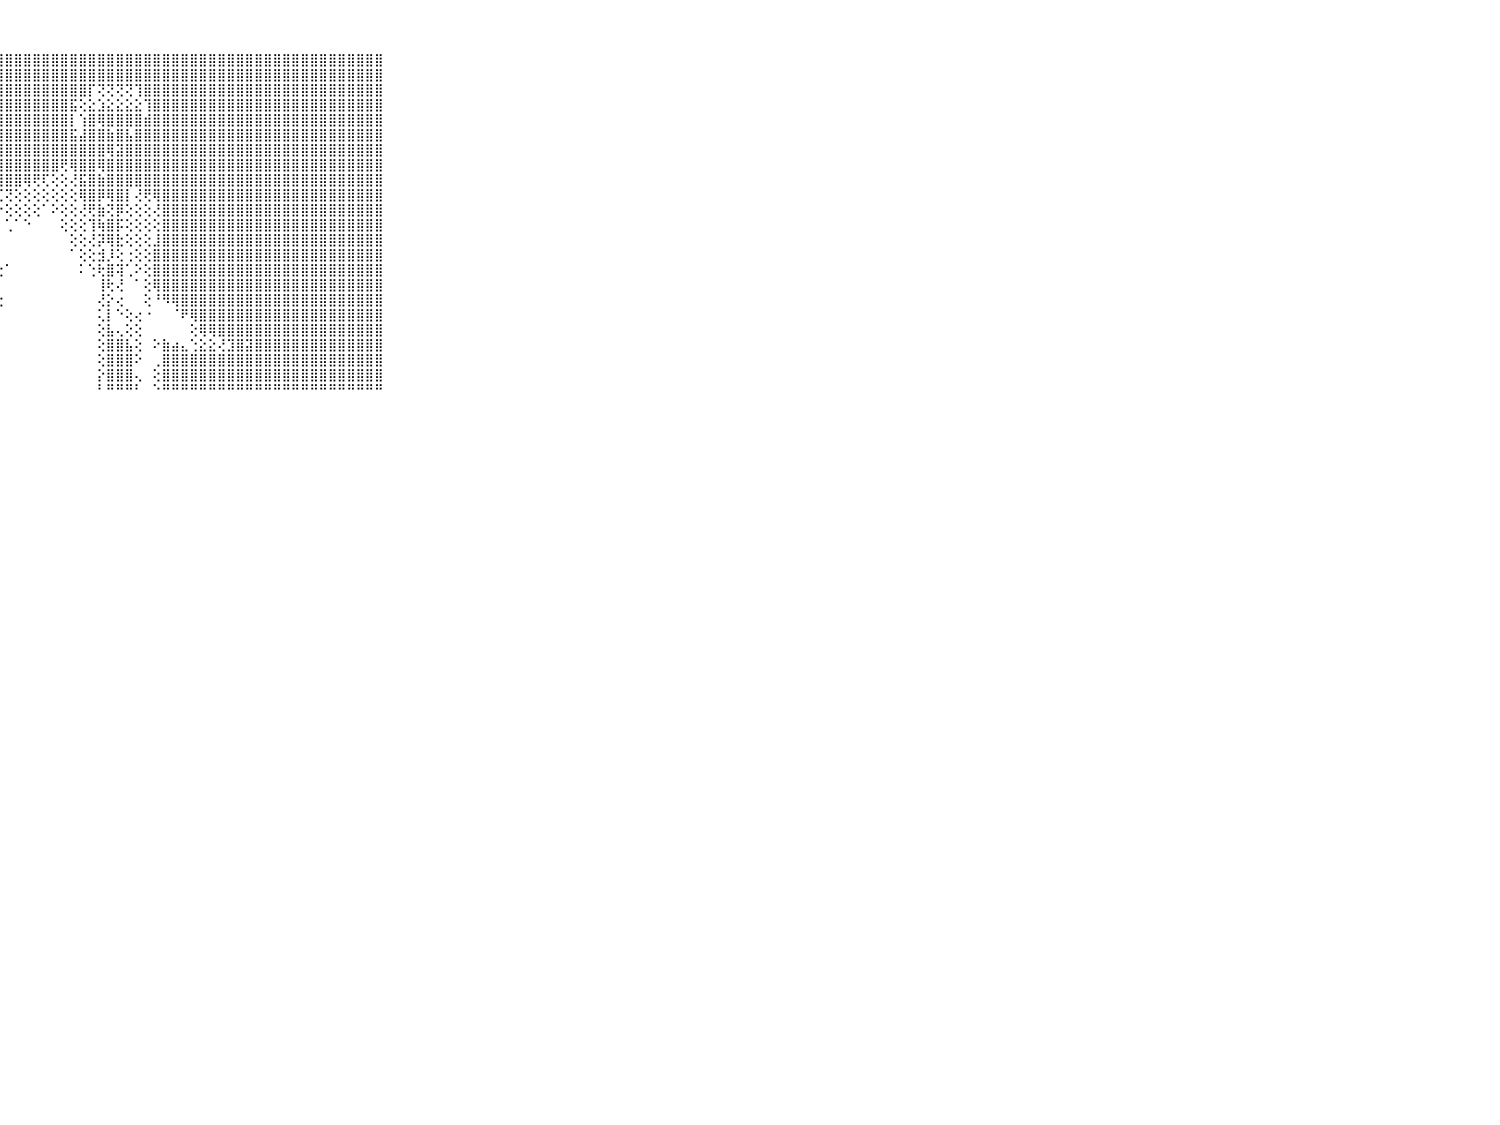

⠀⠀⠀⠀⠀⠀⠀⠀⠀⠀⠀⣿⣿⣿⣿⣿⣿⣿⣿⣿⣿⣿⣿⣿⣿⣿⣿⣿⣿⣿⣿⣿⣿⣿⣿⣿⣿⣿⣿⣿⣿⣿⣿⣿⣿⣿⣿⣿⣿⣿⣿⣿⣿⣿⣿⣿⣿⣿⣿⣿⣿⣿⣿⣿⣿⣿⣿⣿⣿⠀⠀⠀⠀⠀⠀⠀⠀⠀⠀⠀⠀
⠀⠀⠀⠀⠀⠀⠀⠀⠀⠀⠀⣿⣿⣿⣿⣿⣿⣿⣿⣿⣿⣿⣿⣿⣿⣿⣿⣿⣿⣿⣿⣿⣿⣿⣿⣿⣿⣿⣿⣿⣿⣿⣿⣿⣿⣿⣿⣿⣿⣿⣿⣿⣿⣿⣿⣿⣿⣿⣿⣿⣿⣿⣿⣿⣿⣿⣿⣿⣿⠀⠀⠀⠀⠀⠀⠀⠀⠀⠀⠀⠀
⠀⠀⠀⠀⠀⠀⠀⠀⠀⠀⠀⣿⣿⣿⣿⣿⣿⣿⣿⣿⣿⣿⣿⣿⣿⣿⣿⣿⣿⣿⣿⣿⣿⣿⣿⣿⣿⡏⢝⢝⢝⢝⢹⣿⣿⣿⣿⣿⣿⣿⣿⣿⣿⣿⣿⣿⣿⣿⣿⣿⣿⣿⣿⣿⣿⣿⣿⣿⣿⠀⠀⠀⠀⠀⠀⠀⠀⠀⠀⠀⠀
⠀⠀⠀⠀⠀⠀⠀⠀⠀⠀⠀⣿⣿⣿⣿⣿⣿⣿⣿⣿⣿⣿⣿⣿⣿⣿⣿⣿⣿⣿⣿⣿⣿⣿⣿⣯⢕⣕⣱⣕⣕⣕⣕⢹⣿⣿⣿⣿⣿⣿⣿⣿⣿⣿⣿⣿⣿⣿⣿⣿⣿⣿⣿⣿⣿⣿⣿⣿⣿⠀⠀⠀⠀⠀⠀⠀⠀⠀⠀⠀⠀
⠀⠀⠀⠀⠀⠀⠀⠀⠀⠀⠀⣿⣿⣿⣿⣿⣿⣿⣿⣿⣿⣿⣿⣿⣿⣿⣿⣿⣿⣿⣿⣿⣿⣿⣿⡇⢱⣿⢿⣿⣿⣿⣿⣾⣿⣿⣿⣿⣿⣿⣿⣿⣿⣿⣿⣿⣿⣿⣿⣿⣿⣿⣿⣿⣿⣿⣿⣿⣿⠀⠀⠀⠀⠀⠀⠀⠀⠀⠀⠀⠀
⠀⠀⠀⠀⠀⠀⠀⠀⠀⠀⠀⣿⣿⣿⣿⣿⣿⣿⣿⣿⣿⣿⣿⣿⣿⣿⣿⣿⣿⣿⣿⣿⣿⣿⣿⣯⣼⣿⣿⣷⣿⣧⣿⣿⣿⣿⣿⣿⣿⣿⣿⣿⣿⣿⣿⣿⣿⣿⣿⣿⣿⣿⣿⣿⣿⣿⣿⣿⣿⠀⠀⠀⠀⠀⠀⠀⠀⠀⠀⠀⠀
⠀⠀⠀⠀⠀⠀⠀⠀⠀⠀⠀⣿⣿⣿⣿⣿⣿⣿⣿⣿⣿⣿⣿⣿⣿⣿⣿⣿⣿⣿⣿⣿⣿⣿⣿⣿⣿⣿⣿⢿⣽⣿⣿⣿⣿⣿⣿⣿⣿⣿⣿⣿⣿⣿⣿⣿⣿⣿⣿⣿⣿⣿⣿⣿⣿⣿⣿⣿⣿⠀⠀⠀⠀⠀⠀⠀⠀⠀⠀⠀⠀
⠀⠀⠀⠀⠀⠀⠀⠀⠀⠀⠀⣿⣿⣿⣿⣿⣿⣿⣿⣿⣿⣿⣿⣿⣿⣿⣿⣿⣿⣿⣿⣿⣿⣿⢟⢿⣿⣿⢿⣿⣿⣿⣿⣿⣿⣿⣿⣿⣿⣿⣿⣿⣿⣿⣿⣿⣿⣿⣿⣿⣿⣿⣿⣿⣿⣿⣿⣿⣿⠀⠀⠀⠀⠀⠀⠀⠀⠀⠀⠀⠀
⠀⠀⠀⠀⠀⠀⠀⠀⠀⠀⠀⣿⣿⣿⣿⣿⣿⣿⣿⣿⣿⣿⣿⣿⣿⣿⣿⣿⣿⣿⢿⢟⢏⢕⢕⢜⣯⣿⣷⣿⣿⣿⣿⣿⣿⣿⣿⣿⣿⣿⣿⣿⣿⣿⣿⣿⣿⣿⣿⣿⣿⣿⣿⣿⣿⣿⣿⣿⣿⠀⠀⠀⠀⠀⠀⠀⠀⠀⠀⠀⠀
⠀⠀⠀⠀⠀⠀⠀⠀⠀⠀⠀⣿⣿⣿⣿⣿⣿⣿⣿⣿⣿⣿⣿⣿⣿⣿⣿⢏⢝⢕⢕⢕⢕⢕⢕⢕⢿⣿⡿⢿⣿⡇⢜⢟⢿⣿⣿⣿⣿⣿⣿⣿⣿⣿⣿⣿⣿⣿⣿⣿⣿⣿⣿⣿⣿⣿⣿⣿⣿⠀⠀⠀⠀⠀⠀⠀⠀⠀⠀⠀⠀
⠀⠀⠀⠀⠀⠀⠀⠀⠀⠀⠀⣿⣿⣿⣿⣿⣿⣿⣿⣿⣿⣿⣿⣿⣿⡿⢇⠑⢕⢕⢕⢕⠁⠕⢕⢕⢜⢟⣷⢝⡿⢕⢕⢕⢜⣿⣿⣿⣿⣿⣿⣿⣿⣿⣿⣿⣿⣿⣿⣿⣿⣿⣿⣿⣿⣿⣿⣿⣿⠀⠀⠀⠀⠀⠀⠀⠀⠀⠀⠀⠀
⠀⠀⠀⠀⠀⠀⠀⠀⠀⠀⠀⣿⣿⣿⣿⣿⣿⣿⣿⣿⣿⣿⣿⣿⡿⠑⠄⠀⢁⠁⠑⠀⠀⠀⢕⢕⢕⢹⢷⣿⡯⢕⢕⢕⢕⣿⣿⣿⣿⣿⣿⣿⣿⣿⣿⣿⣿⣿⣿⣿⣿⣿⣿⣿⣿⣿⣿⣿⣿⠀⠀⠀⠀⠀⠀⠀⠀⠀⠀⠀⠀
⠀⠀⠀⠀⠀⠀⠀⠀⠀⠀⠀⣿⣿⣿⣿⣿⣿⣿⣿⣿⣿⣿⣿⣿⢇⢔⢔⠀⠀⠀⠀⠀⠀⠀⠀⢕⢕⢜⡽⢿⣗⢕⢕⢕⣸⣿⣿⣿⣿⣿⣿⣿⣿⣿⣿⣿⣿⣿⣿⣿⣿⣿⣿⣿⣿⣿⣿⣿⣿⠀⠀⠀⠀⠀⠀⠀⠀⠀⠀⠀⠀
⠀⠀⠀⠀⠀⠀⠀⠀⠀⠀⠀⣿⣿⣿⣿⣿⣿⣿⣿⣿⣿⣿⣿⡏⢕⠁⠅⠀⠀⠀⠀⠀⠀⠀⠀⠁⢕⢕⣺⡸⢕⢐⢕⢕⣿⣿⣿⣿⣿⣿⣿⣿⣿⣿⣿⣿⣿⣿⣿⣿⣿⣿⣿⣿⣿⣿⣿⣿⣿⠀⠀⠀⠀⠀⠀⠀⠀⠀⠀⠀⠀
⠀⠀⠀⠀⠀⠀⠀⠀⠀⠀⠀⣿⣿⣿⣿⣿⣿⣿⣿⣿⣿⣿⡿⠎⠀⠀⠀⢑⠁⠀⠀⠀⠀⠀⠀⠀⠅⢑⢗⣿⢽⢁⠕⢕⣿⣿⣿⣿⣿⣿⣿⣿⣿⣿⣿⣿⣿⣿⣿⣿⣿⣿⣿⣿⣿⣿⣿⣿⣿⠀⠀⠀⠀⠀⠀⠀⠀⠀⠀⠀⠀
⠀⠀⠀⠀⠀⠀⠀⠀⠀⠀⠀⣿⣿⣿⣿⣿⣿⣿⣿⣿⣿⡿⢕⠀⠀⠀⠀⠁⠀⠀⠀⠀⠀⠀⠀⠀⠀⠀⢸⢗⢜⠀⠁⢕⢿⣿⣿⣿⣿⣿⣿⣿⣿⣿⣿⣿⣿⣿⣿⣿⣿⣿⣿⣿⣿⣿⣿⣿⣿⠀⠀⠀⠀⠀⠀⠀⠀⠀⠀⠀⠀
⠀⠀⠀⠀⠀⠀⠀⠀⠀⠀⠀⣿⣿⣿⣿⣿⣿⣿⣿⣿⣿⡗⠀⠀⠀⢀⢀⢕⠀⠀⠀⠀⠀⠀⠀⠀⠀⠀⢜⡕⢔⠀⠀⢕⠘⠻⢿⣿⣿⣿⣿⣿⣿⣿⣿⣿⣿⣿⣿⣿⣿⣿⣿⣿⣿⣿⣿⣿⣿⠀⠀⠀⠀⠀⠀⠀⠀⠀⠀⠀⠀
⠀⠀⠀⠀⠀⠀⠀⠀⠀⠀⠀⣿⣿⣿⣿⣿⣿⣿⣿⣿⡿⠕⠀⠀⢔⣼⣷⠃⠀⠀⠀⠀⠀⠀⠀⠀⠀⠀⢅⡇⠑⢕⢔⠐⠀⠀⠈⠟⢿⣿⣿⣿⣿⣿⣿⣿⣿⣿⣿⣿⣿⣿⣿⣿⣿⣿⣿⣿⣿⠀⠀⠀⠀⠀⠀⠀⠀⠀⠀⠀⠀
⠀⠀⠀⠀⠀⠀⠀⠀⠀⠀⠀⣿⣿⣿⣿⣿⣿⣿⣿⣿⢕⠁⠀⢕⣱⡿⠕⠀⠀⠀⠀⠀⠀⠀⠀⠀⠀⠀⢕⣧⢄⢕⢕⠀⠀⠀⠀⠀⢕⢿⢿⣿⣿⣿⣿⣿⣿⣿⣿⣿⣿⣿⣿⣿⣿⣿⣿⣿⣿⠀⠀⠀⠀⠀⠀⠀⠀⠀⠀⠀⠀
⠀⠀⠀⠀⠀⠀⠀⠀⠀⠀⠀⣿⣿⣿⣿⣿⣿⣿⣿⠏⠀⠄⠀⢱⡟⠕⠀⠀⠀⠀⠀⠀⠀⠀⠀⠀⠀⠀⢕⣿⣿⣧⢕⠀⠕⣷⣴⣄⢑⣕⣕⢜⣹⣿⣽⣿⣿⣿⣿⣿⣿⣿⣿⣿⣿⣿⣿⣿⣿⠀⠀⠀⠀⠀⠀⠀⠀⠀⠀⠀⠀
⠀⠀⠀⠀⠀⠀⠀⠀⠀⠀⠀⣿⣿⣿⣿⣿⣿⣿⢇⠀⠀⢀⢰⡟⠑⠀⠀⠀⠀⠀⠀⠀⠀⠀⠀⠀⠀⠀⢕⣿⣿⣿⠕⠀⢀⣿⣿⣿⣿⣿⣿⣿⣿⣿⣿⣿⣿⣿⣿⣿⣿⣿⣿⣿⣿⣿⣿⣿⣿⠀⠀⠀⠀⠀⠀⠀⠀⠀⠀⠀⠀
⠀⠀⠀⠀⠀⠀⠀⠀⠀⠀⠀⣿⣿⣿⣿⣿⣿⡿⠕⠁⢔⢕⡾⠑⠀⠀⠀⠀⠀⠀⠀⠀⠀⠀⠀⠀⠀⠀⡕⣿⣿⣿⢄⠀⢕⣿⣿⣿⣿⣿⣿⣿⣿⣿⣿⣿⣿⣿⣿⣿⣿⣿⣿⣿⣿⣿⣿⣿⣿⠀⠀⠀⠀⠀⠀⠀⠀⠀⠀⠀⠀
⠀⠀⠀⠀⠀⠀⠀⠀⠀⠀⠀⠛⠛⠛⠛⠛⠛⠓⠓⠓⠓⠚⠃⠀⠀⠀⠀⠀⠀⠀⠀⠀⠀⠀⠀⠀⠀⠀⠃⠛⠛⠛⠃⠀⠑⠛⠛⠛⠛⠛⠛⠛⠛⠛⠛⠛⠛⠛⠛⠛⠛⠛⠛⠛⠛⠛⠛⠛⠛⠀⠀⠀⠀⠀⠀⠀⠀⠀⠀⠀⠀